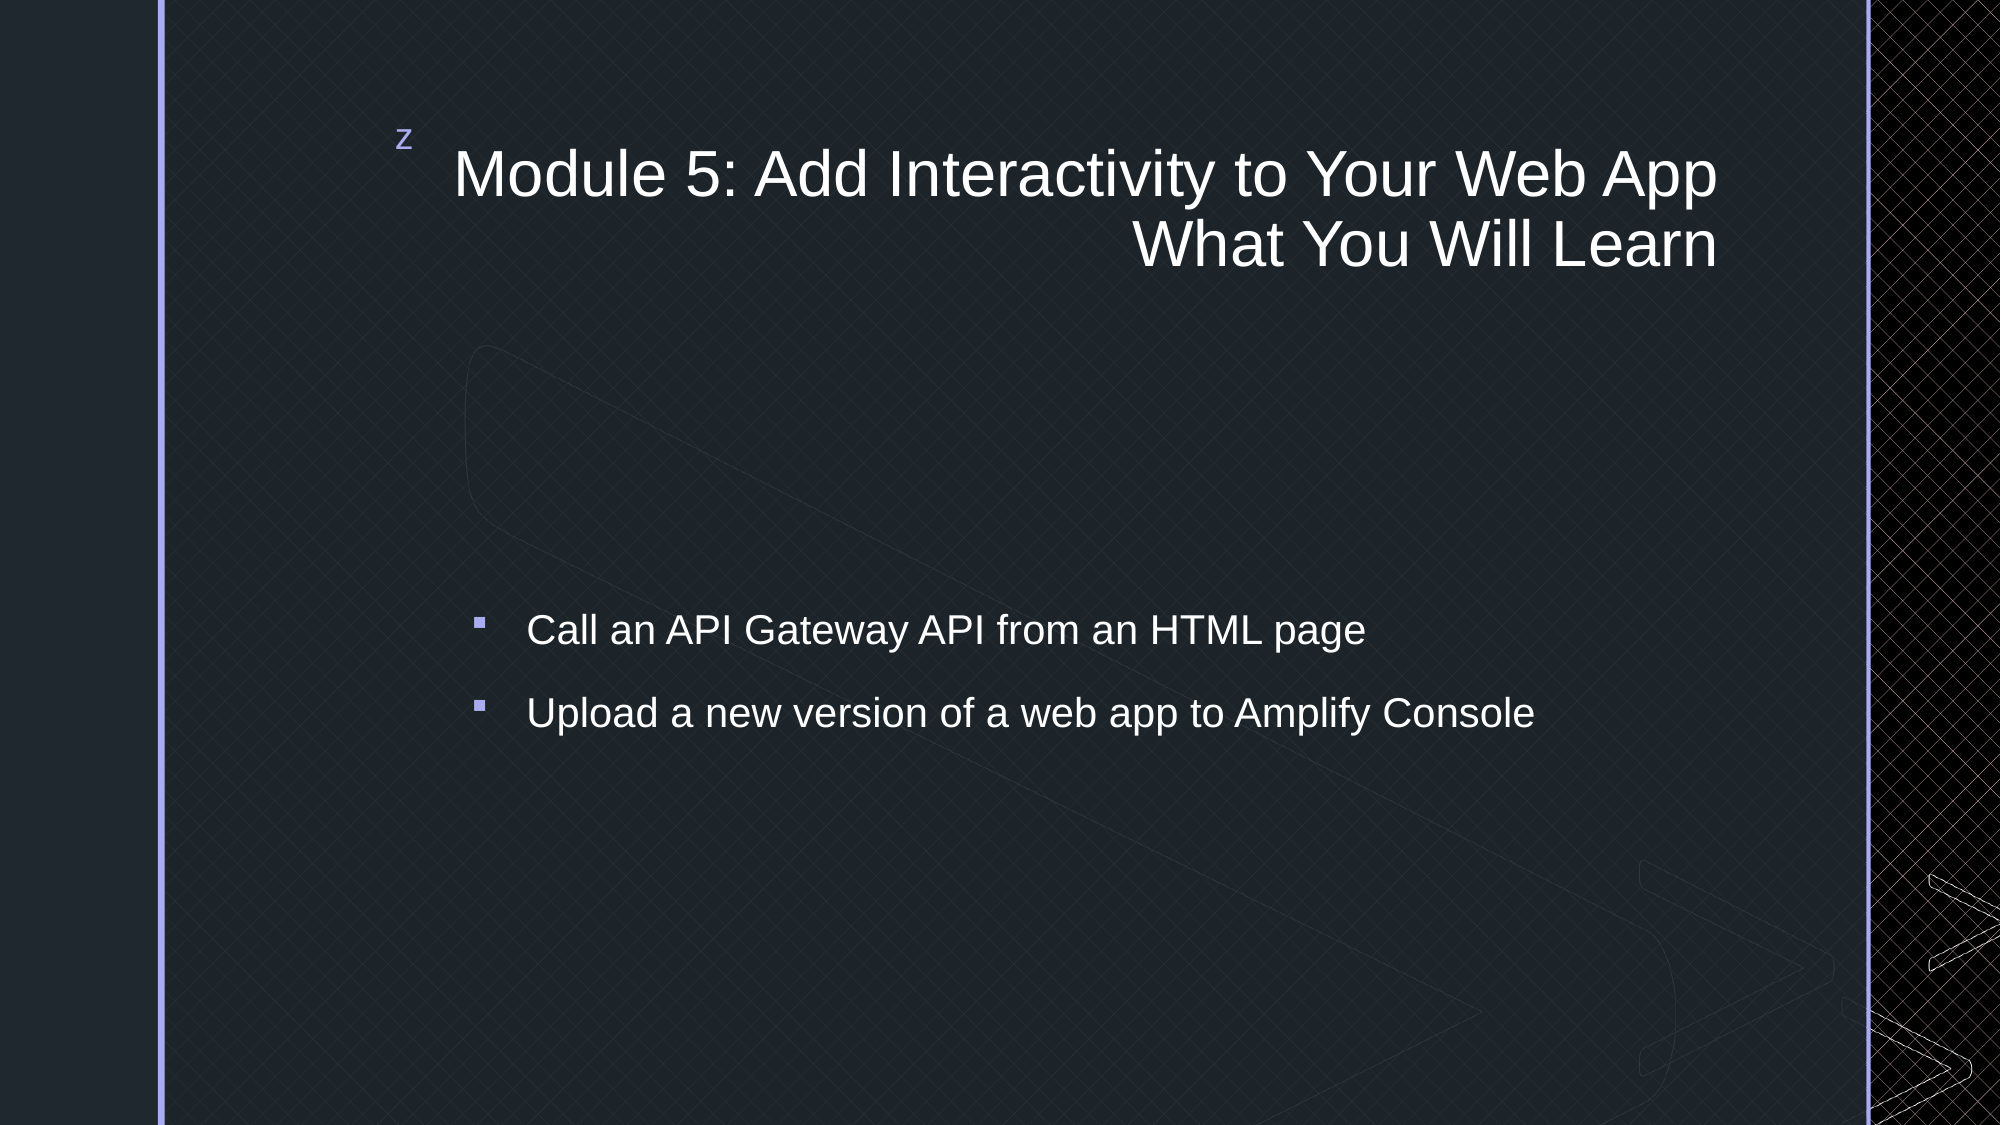

# Module 5: Add Interactivity to Your Web App What You Will Learn
Call an API Gateway API from an HTML page
Upload a new version of a web app to Amplify Console